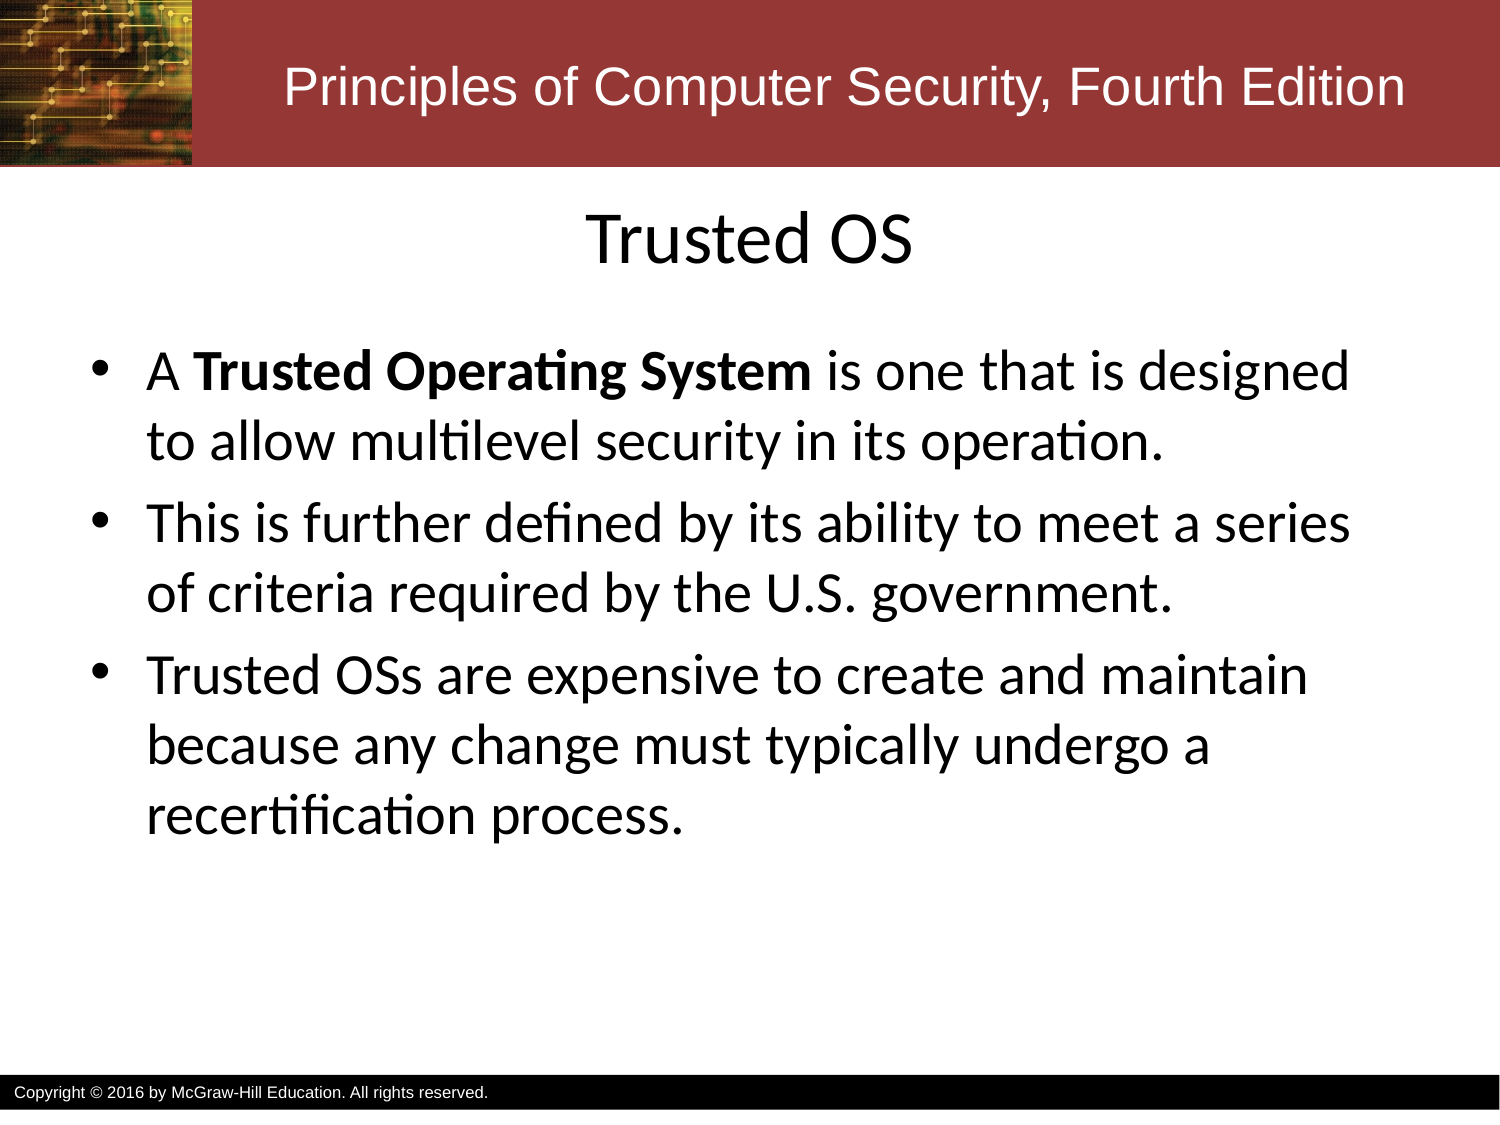

# Trusted OS
A Trusted Operating System is one that is designed to allow multilevel security in its operation.
This is further defined by its ability to meet a series of criteria required by the U.S. government.
Trusted OSs are expensive to create and maintain because any change must typically undergo a recertification process.